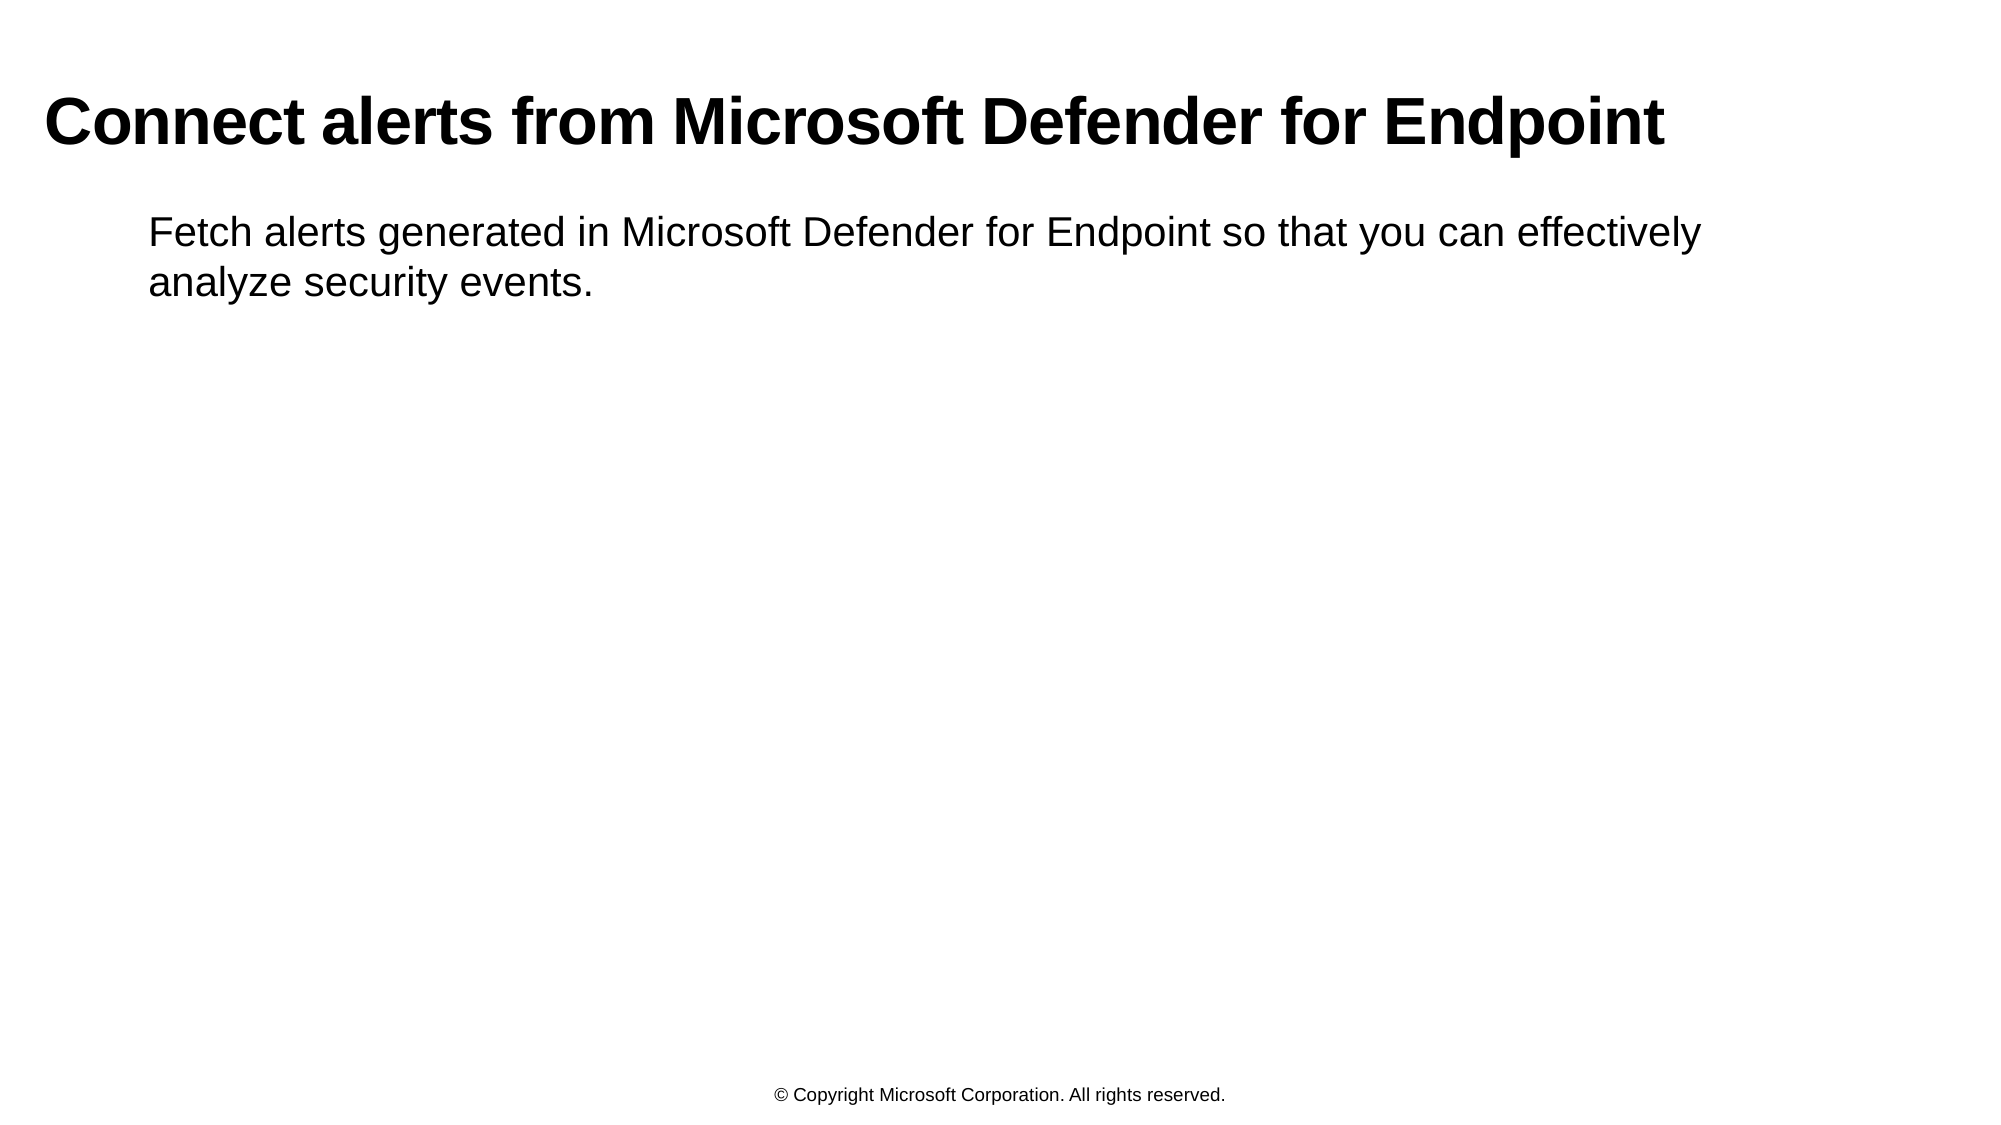

# Connect alerts from Microsoft Defender for Endpoint
Fetch alerts generated in Microsoft Defender for Endpoint so that you can effectively analyze security events.